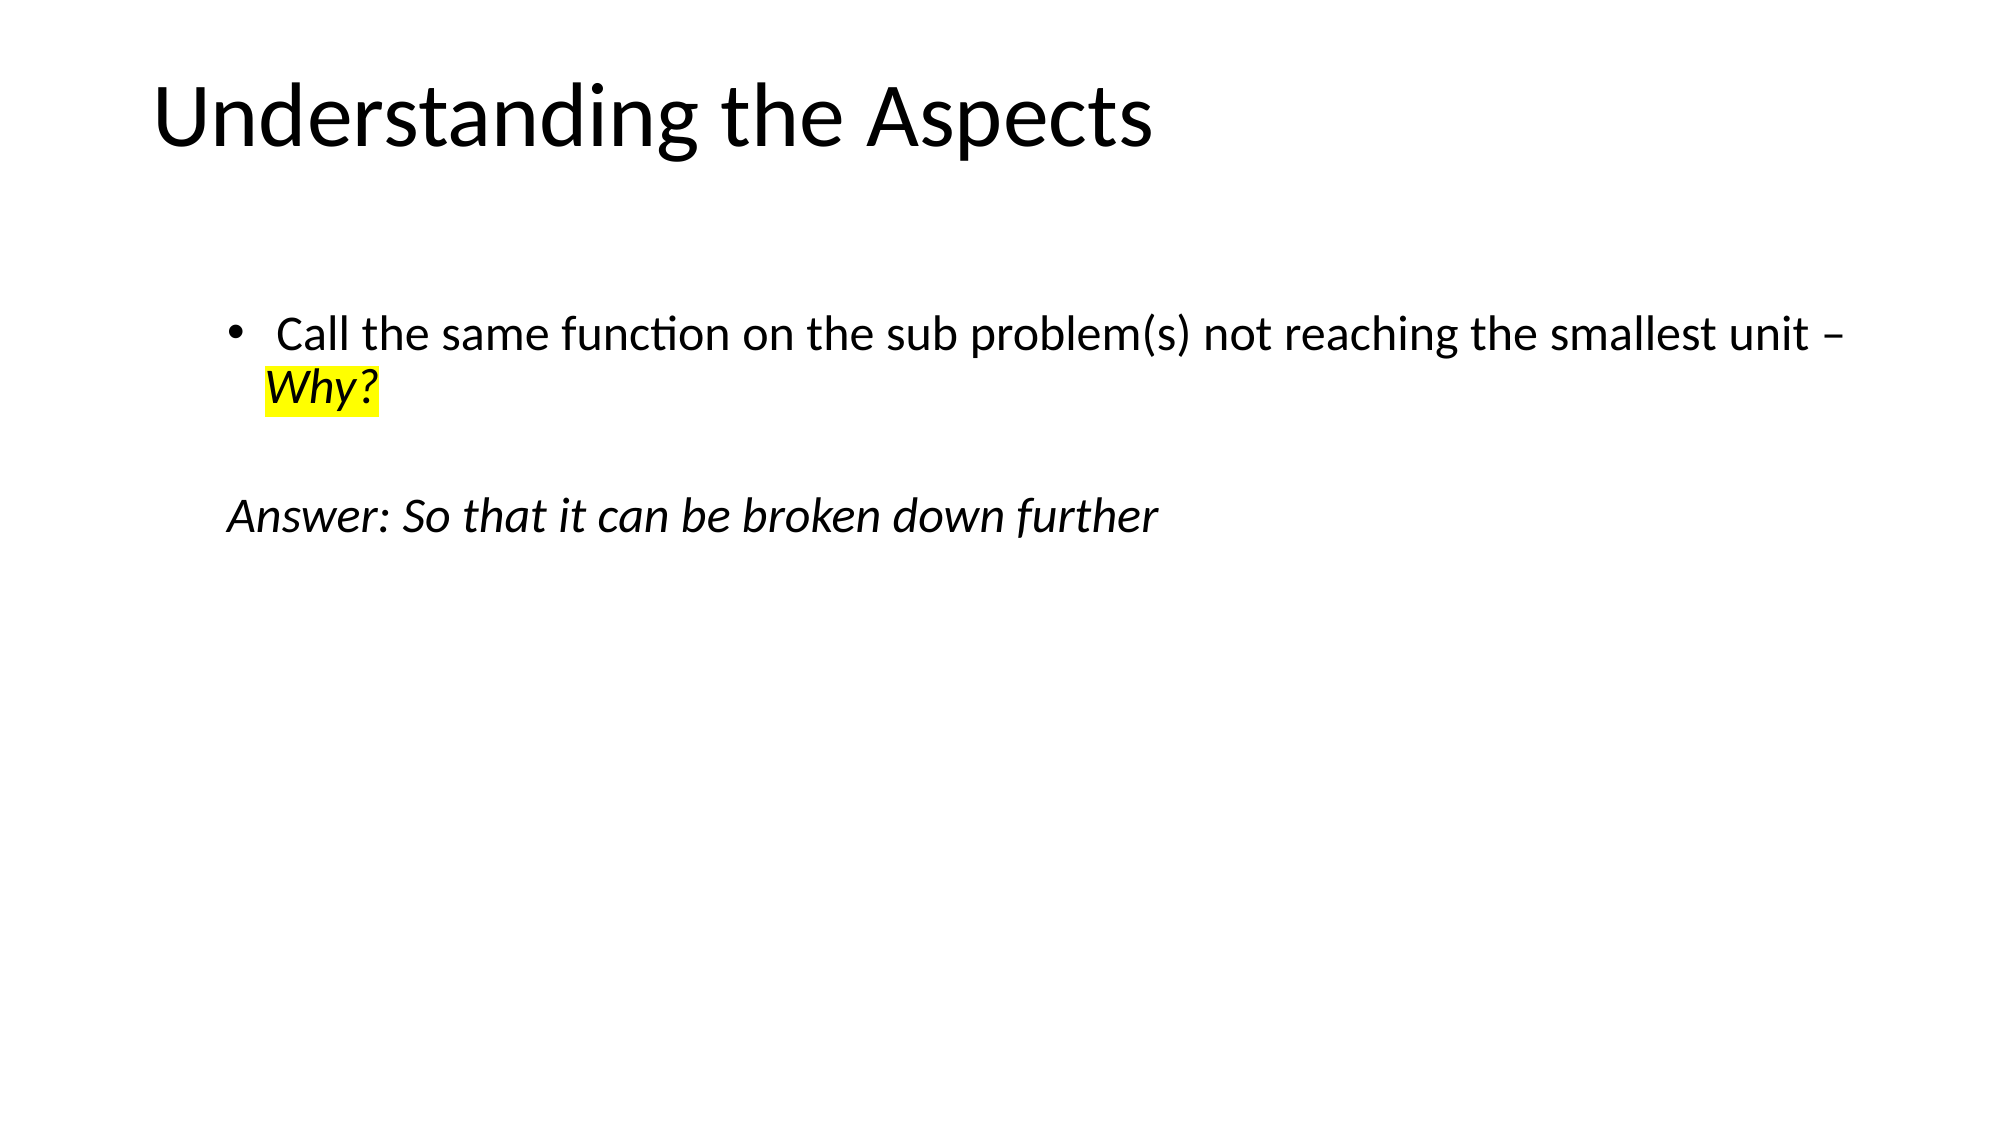

Understanding the Aspects
 Call the same function on the sub problem(s) not reaching the smallest unit – Why?

Answer: So that it can be broken down further